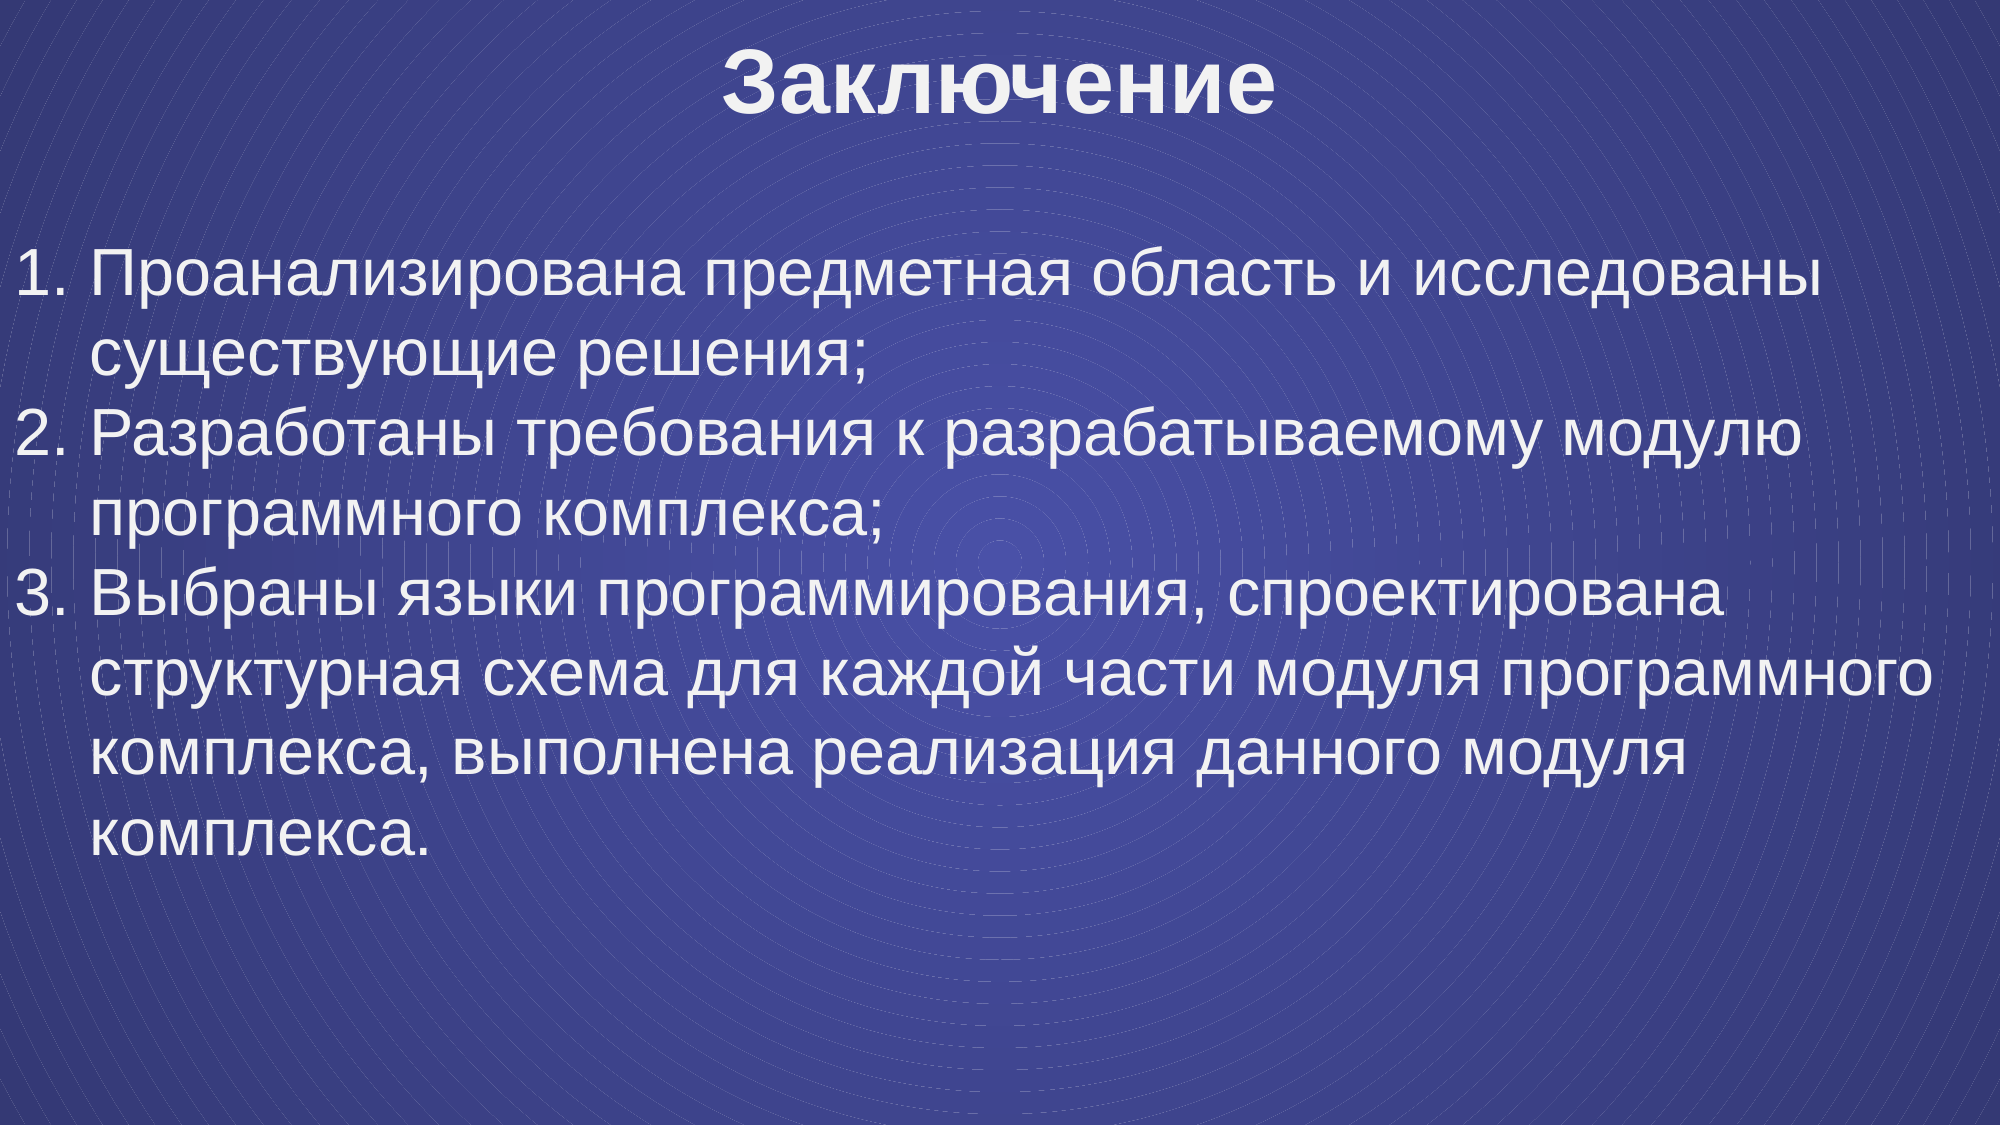

Окно видеоконференции
Заключение
Окно видеоконференции
Окно редактирования и сведения
Окно библиотеки
Проанализирована предметная область и исследованы существующие решения;
Разработаны требования к разрабатываемому модулю программного комплекса;
Выбраны языки программирования, спроектирована структурная схема для каждой части модуля программного комплекса, выполнена реализация данного модуля комплекса.